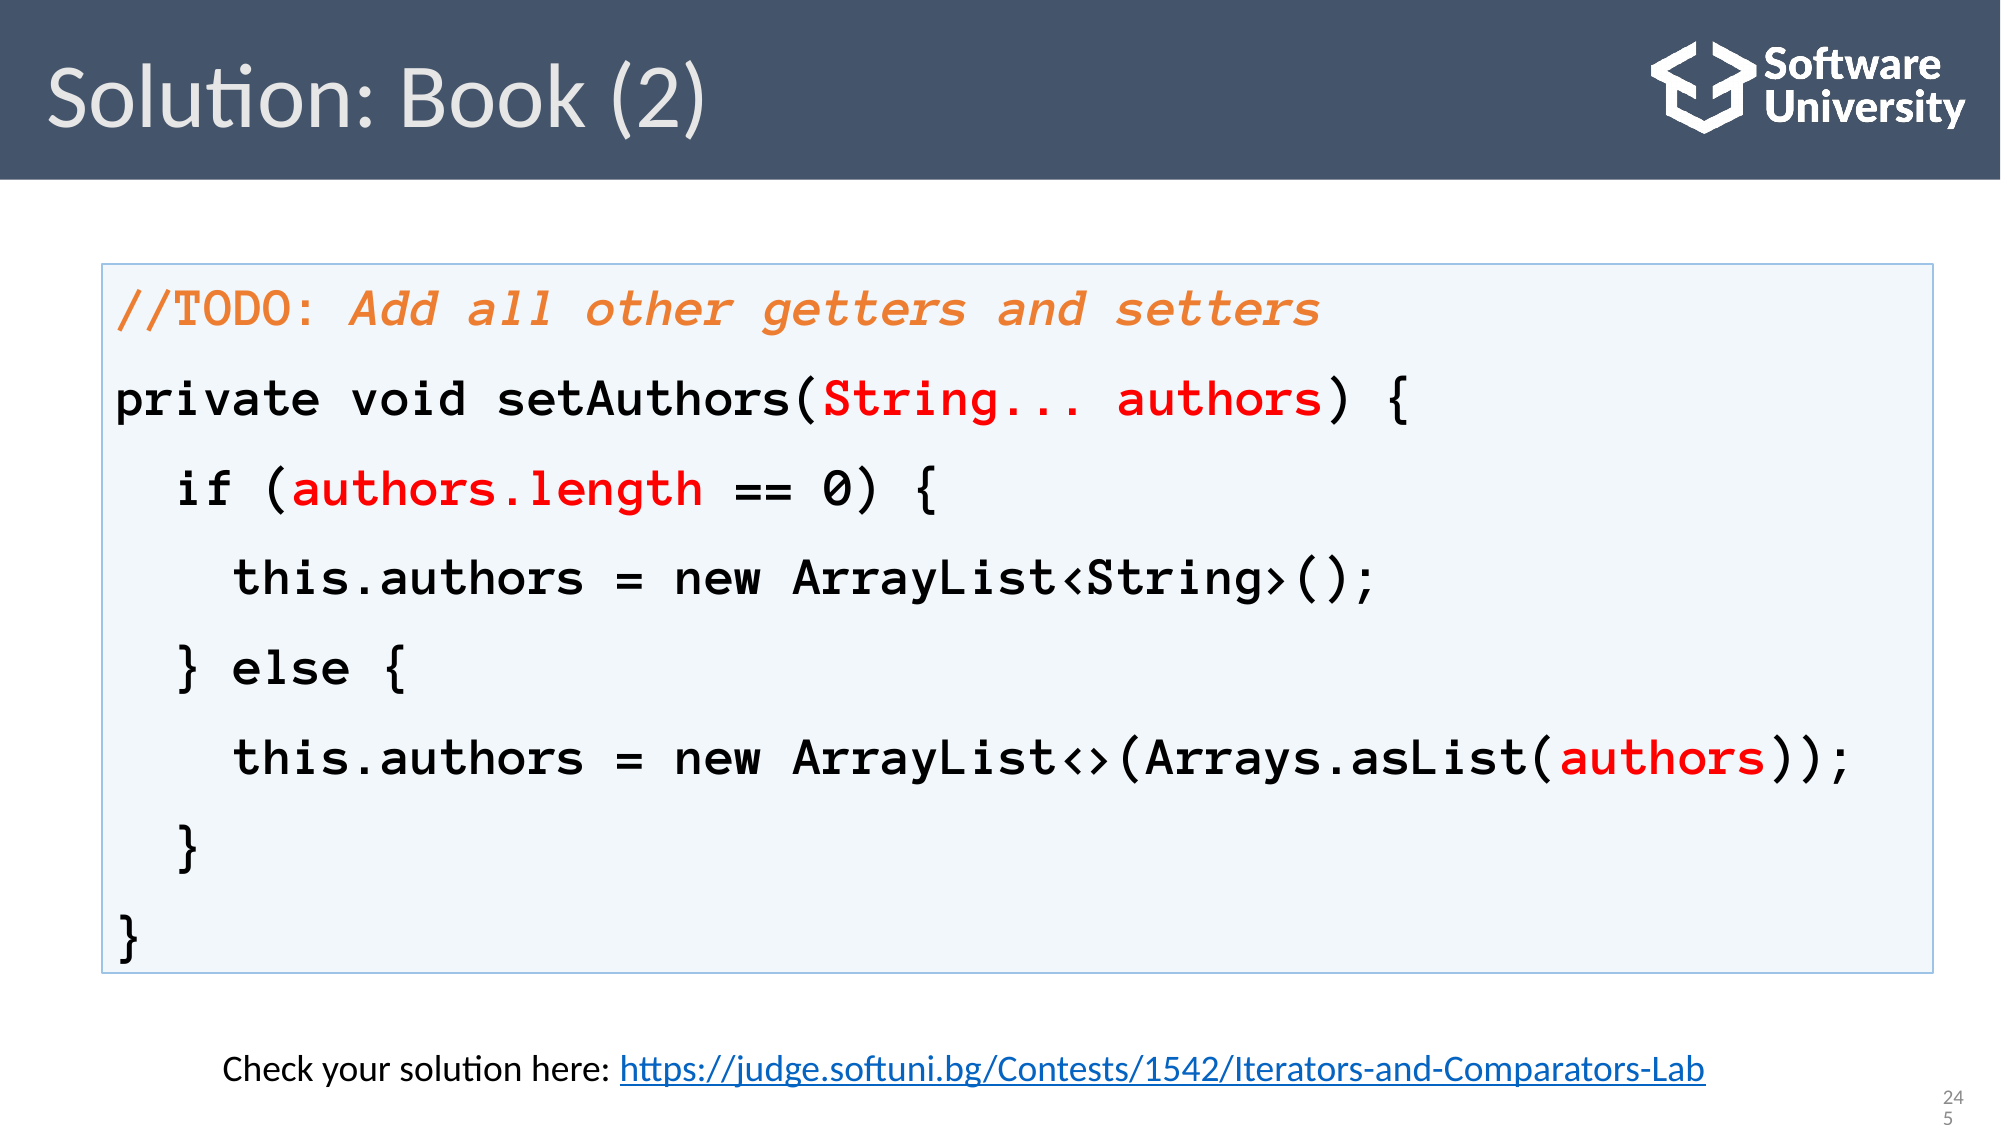

# Solution: Book (2)
//TODO: Add all other getters and setters
private void setAuthors(String... authors) {
  if (authors.length == 0) {
    this.authors = new ArrayList<String>();
  } else {
    this.authors = new ArrayList<>(Arrays.asList(authors));
  }
}
Check your solution here: https://judge.softuni.bg/Contests/1542/Iterators-and-Comparators-Lab
245